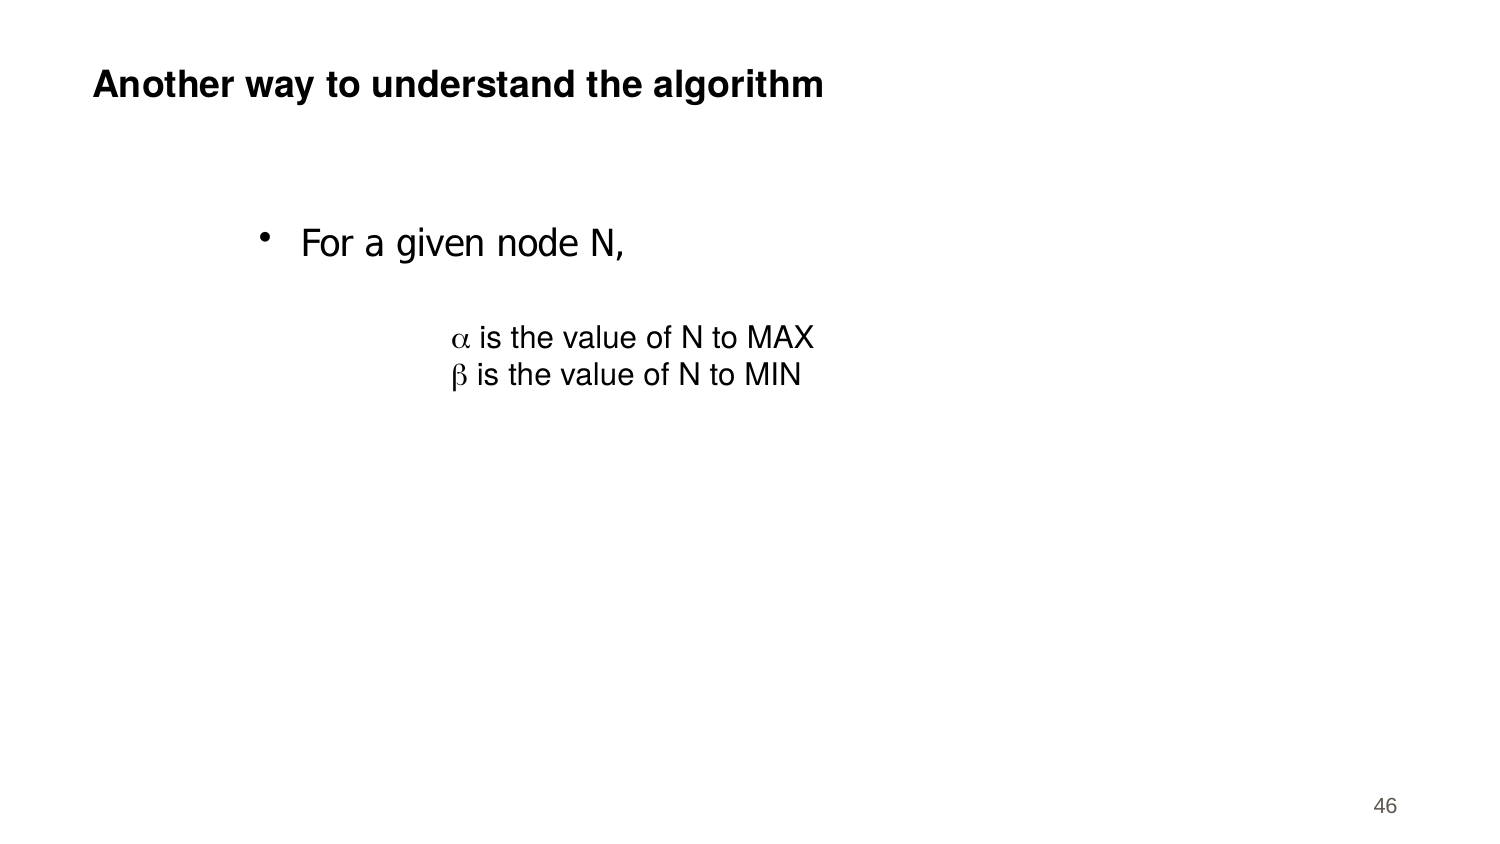

# Another way to understand the algorithm

For a given node N,

		α is the value of N to MAX
		β is the value of N to MIN
46